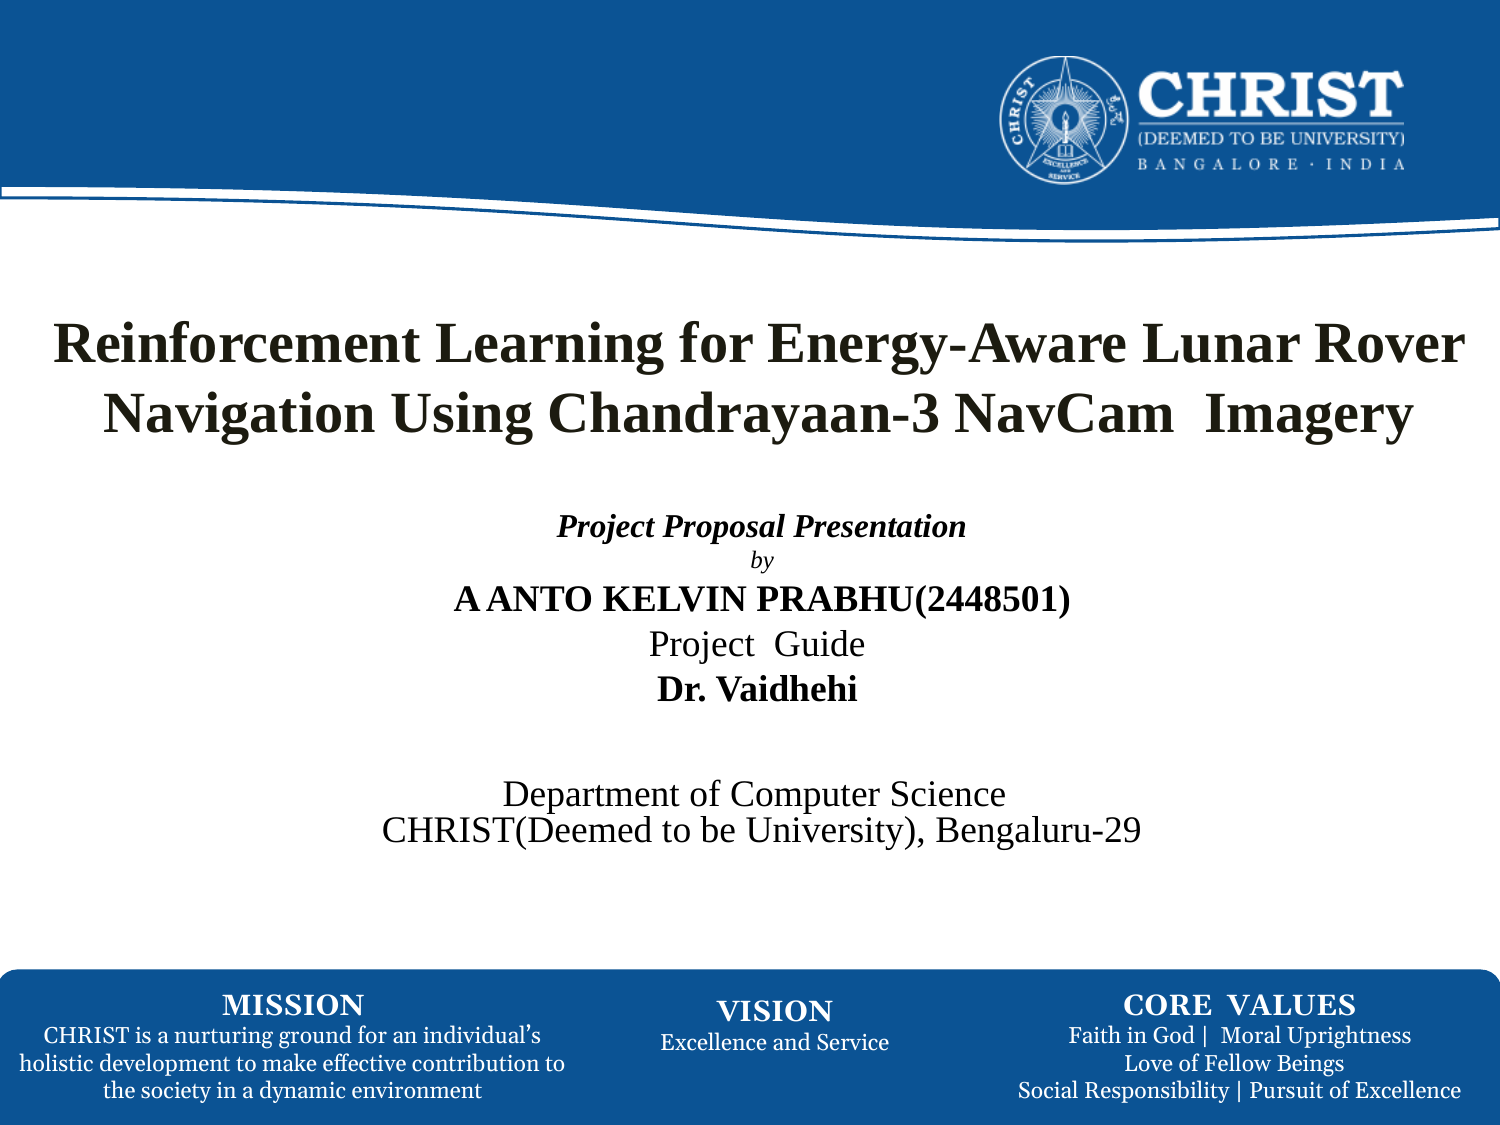

# Reinforcement Learning for Energy-Aware Lunar Rover Navigation Using Chandrayaan-3 NavCam  Imagery

 Project Proposal Presentation
by
A ANTO KELVIN PRABHU(2448501)
Project  Guide
Dr. Vaidhehi

Department of Computer Science
CHRIST(Deemed to be University), Bengaluru-29